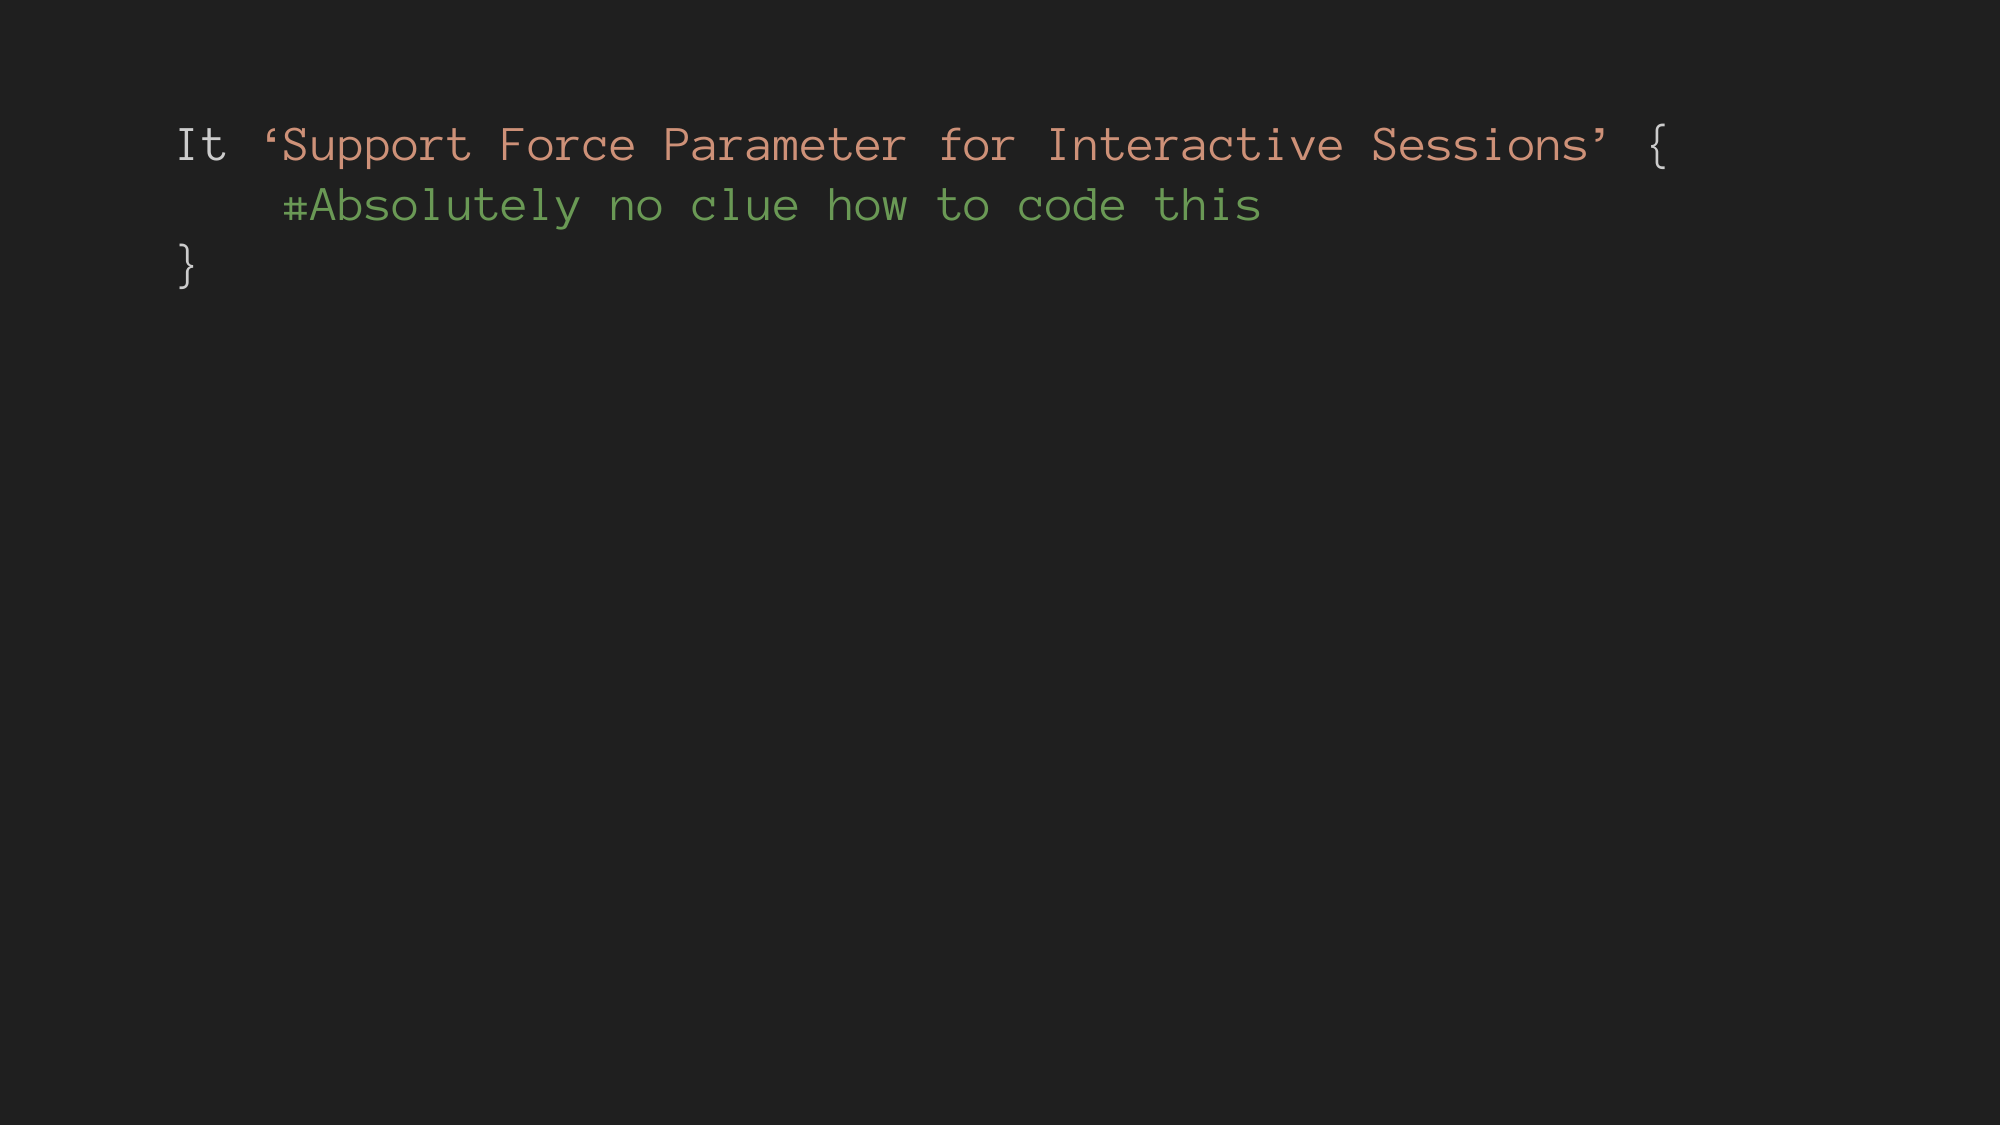

It ‘Support Force Parameter for Interactive Sessions’ {
    #Absolutely no clue how to code this
}